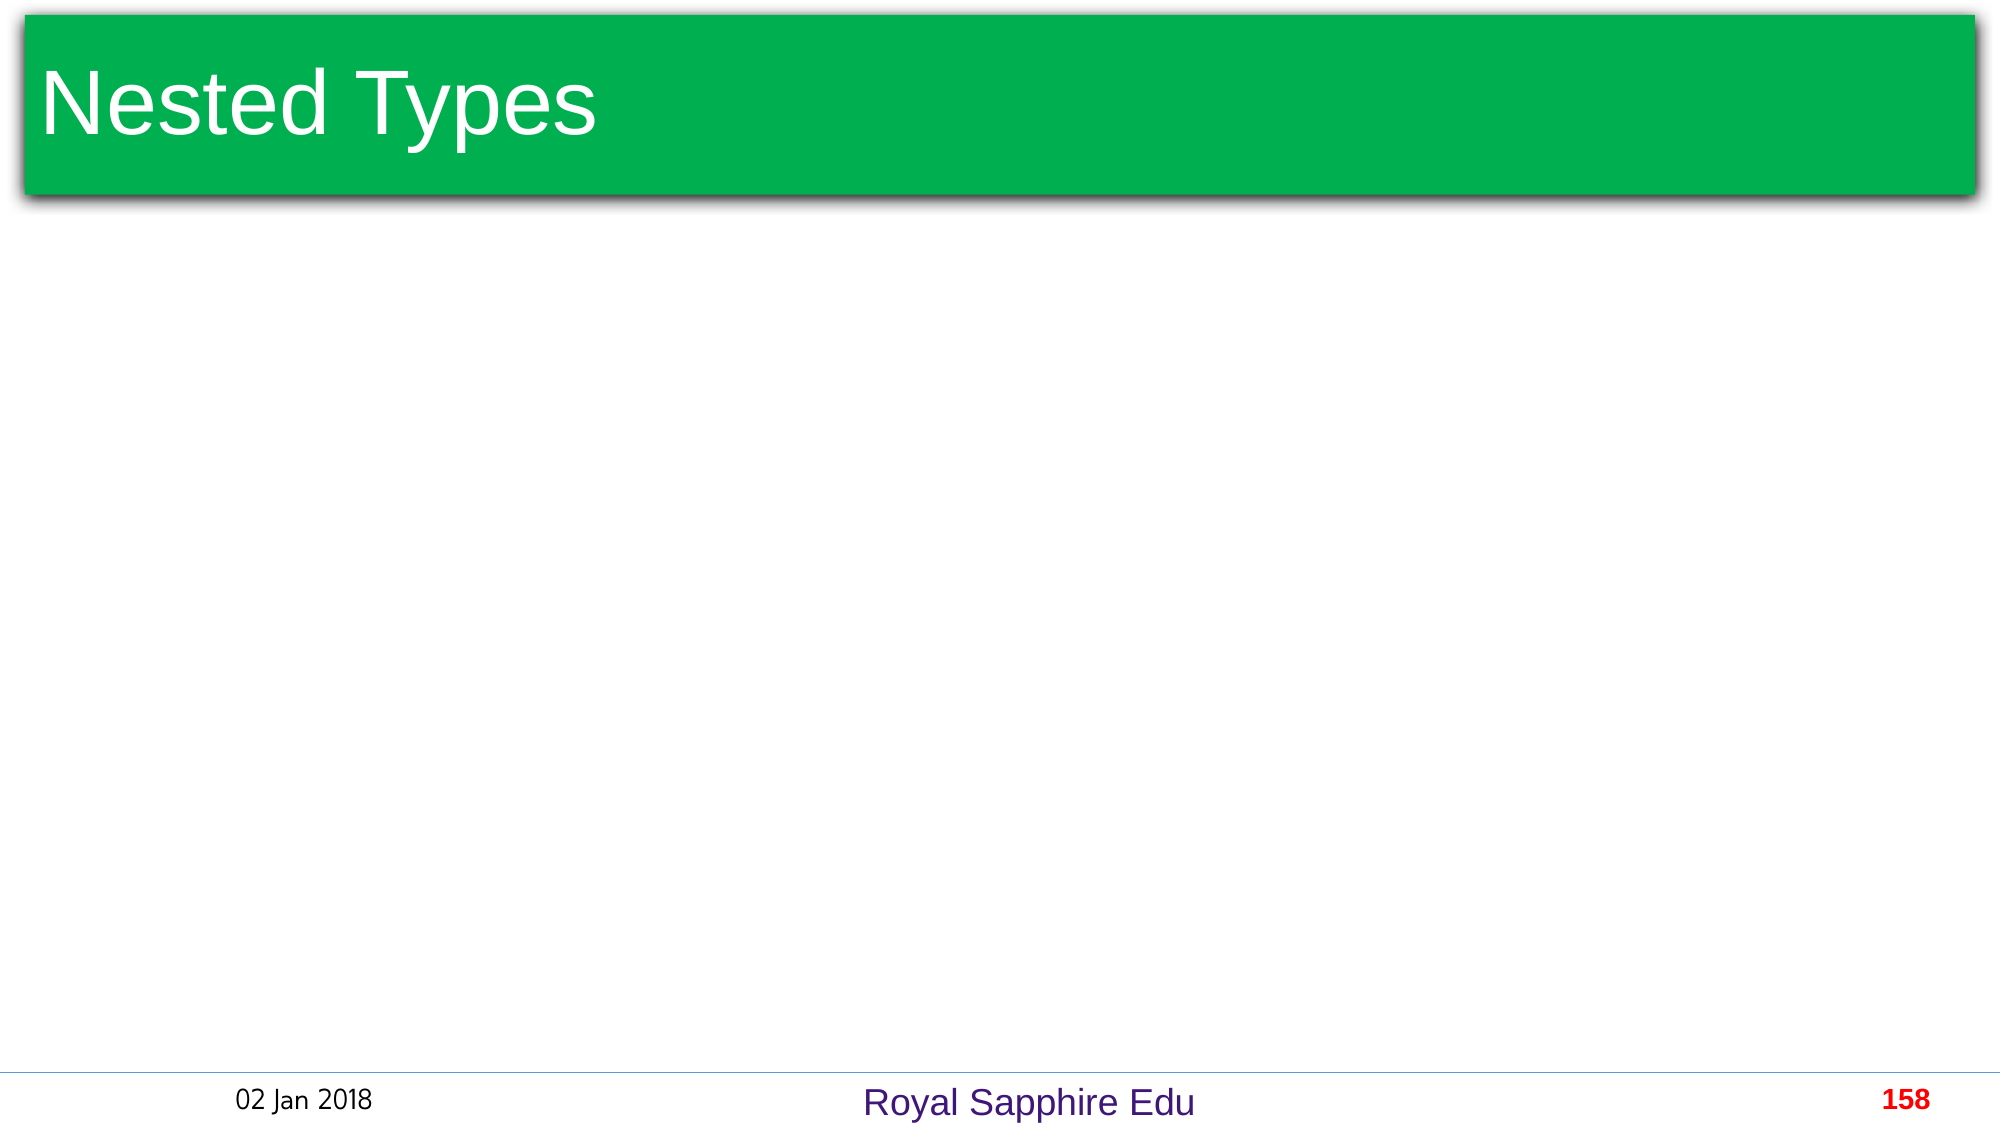

# Nested Types

02 Jan 2018
158